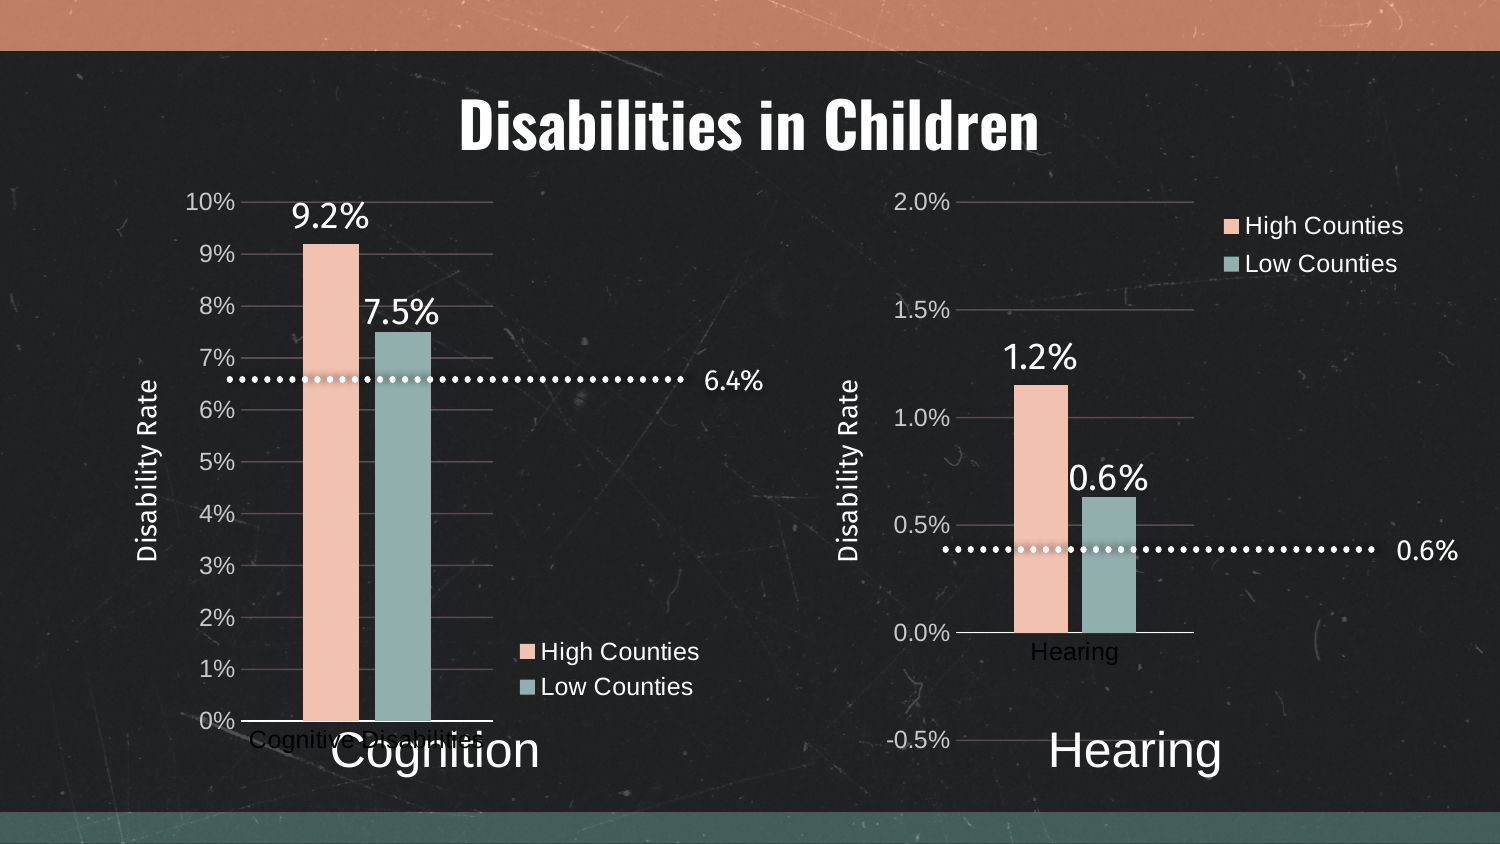

# Disabilities in Children

### Chart

| Category | High Counties | Low Counties |
|---|---|---|
| Cognitive Disabilities | 0.092 | 0.075 |

### Chart

| Category | High Counties | Low Counties |
|---|---|---|
| Hearing | 0.0115 | 0.0063 |
6.4%
0.6%
Cognition
Hearing